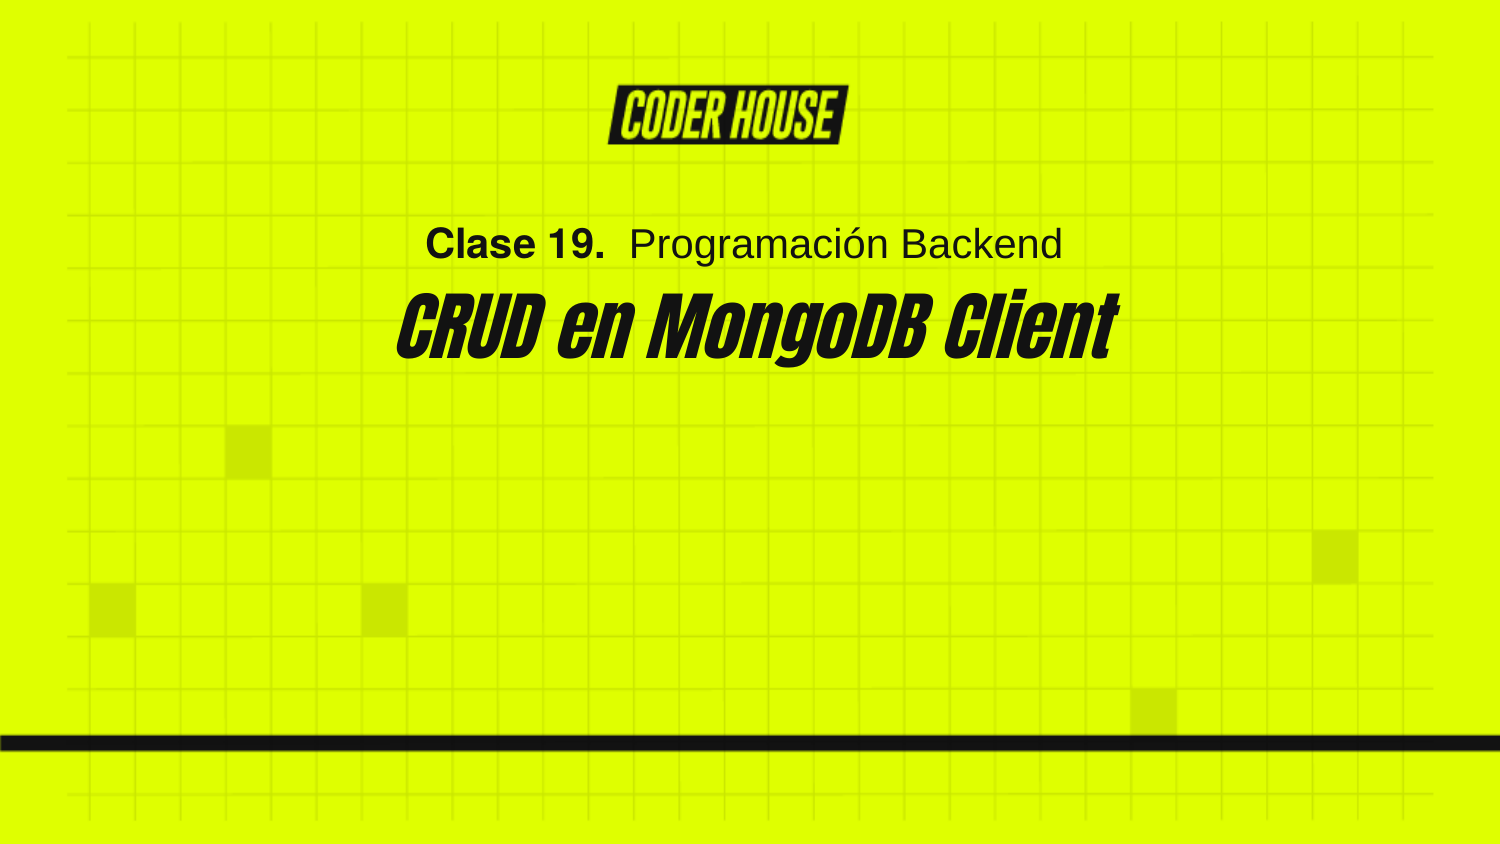

Clase 19.  Programación Backend
CRUD en MongoDB Client